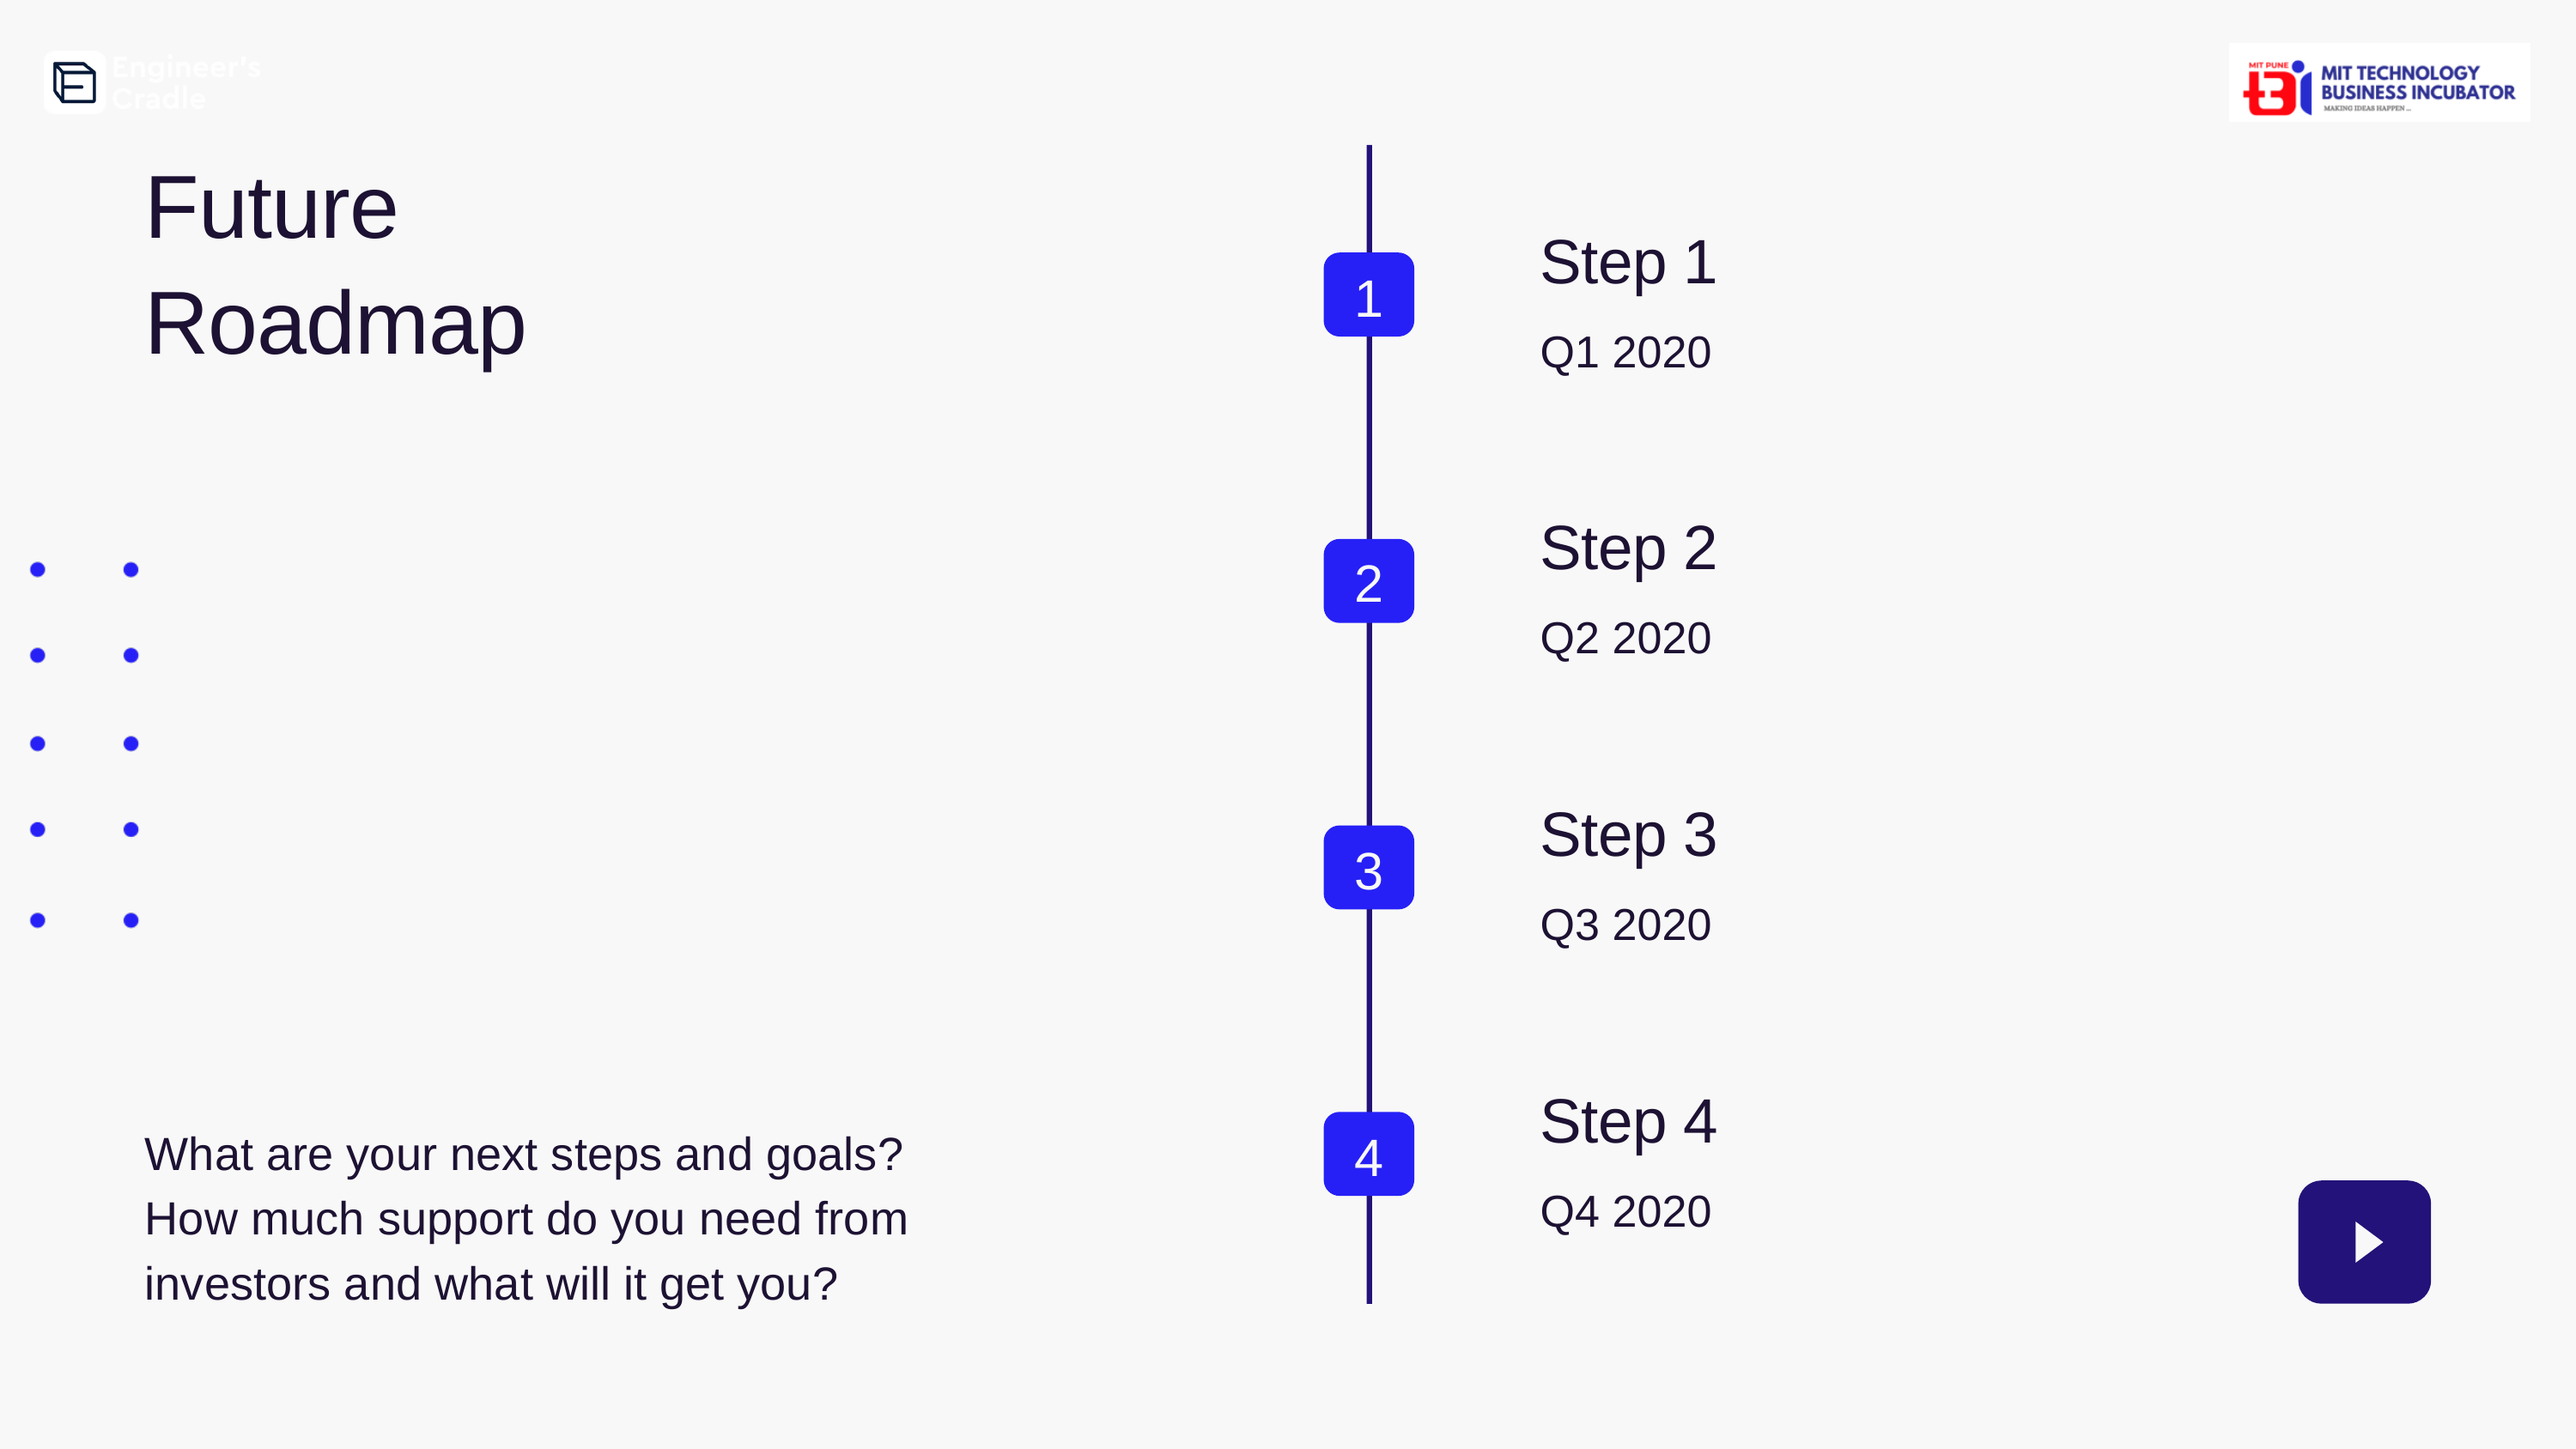

Future
Roadmap
Step 1
Q1 2020

1
Step 2
Q2 2020

2

Step 3
Q3 2020

3
Step 4
Q4 2020

4
What are your next steps and goals? How much support do you need from investors and what will it get you?